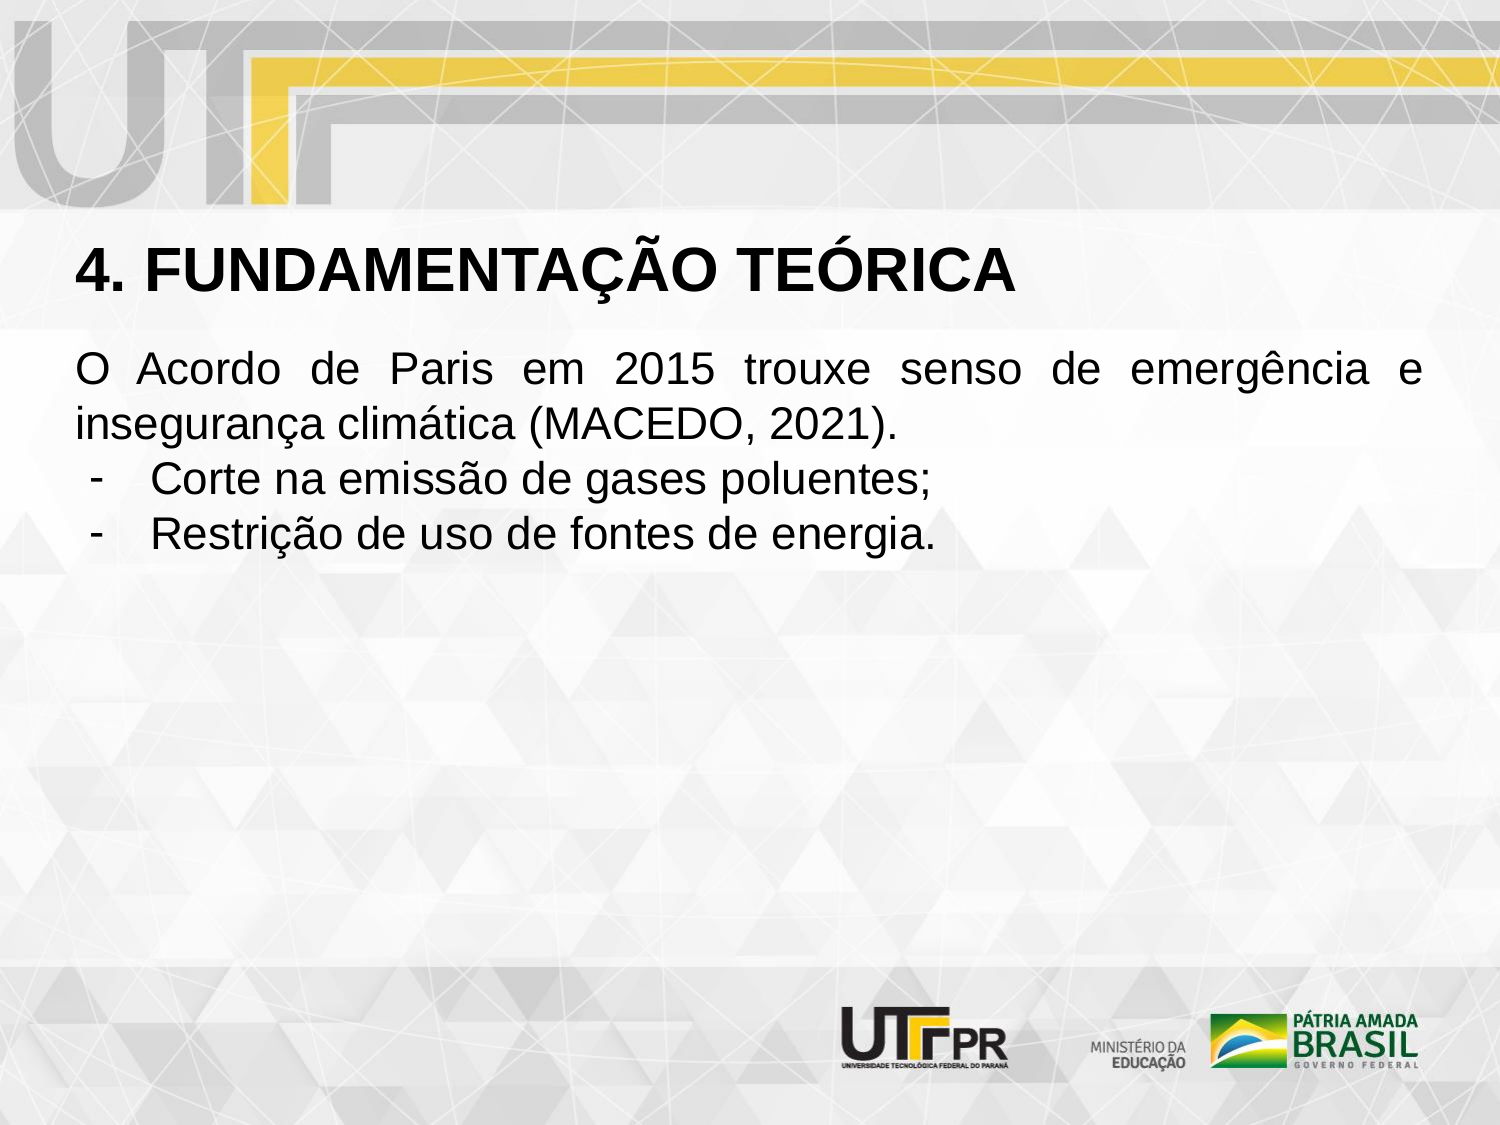

# 4. FUNDAMENTAÇÃO TEÓRICA
O Acordo de Paris em 2015 trouxe senso de emergência e insegurança climática (MACEDO, 2021).
Corte na emissão de gases poluentes;
Restrição de uso de fontes de energia.